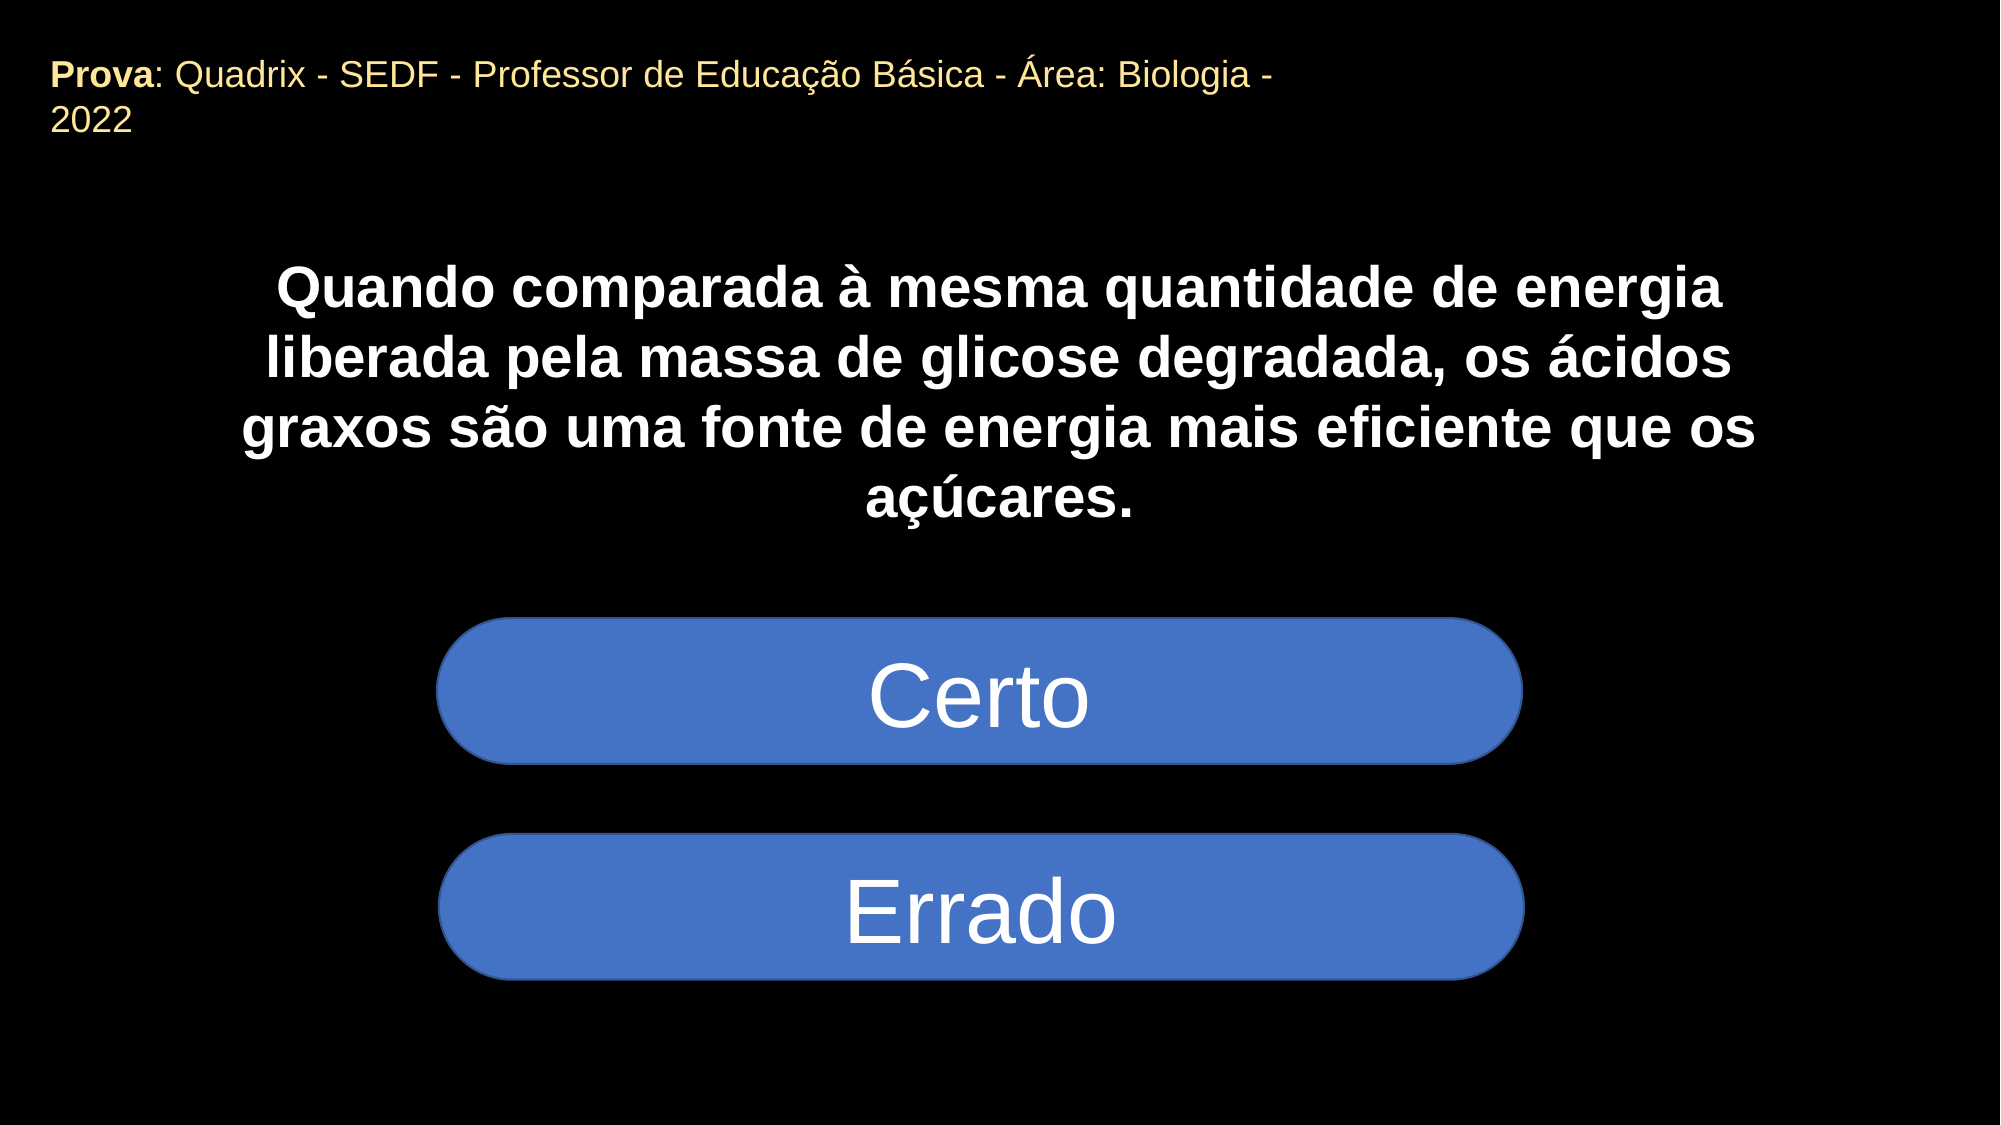

Prova: Quadrix - SEDF - Professor de Educação Básica - Área: Biologia - 2022
Quando comparada à mesma quantidade de energia liberada pela massa de glicose degradada, os ácidos graxos são uma fonte de energia mais eficiente que os açúcares.
Certo
Errado